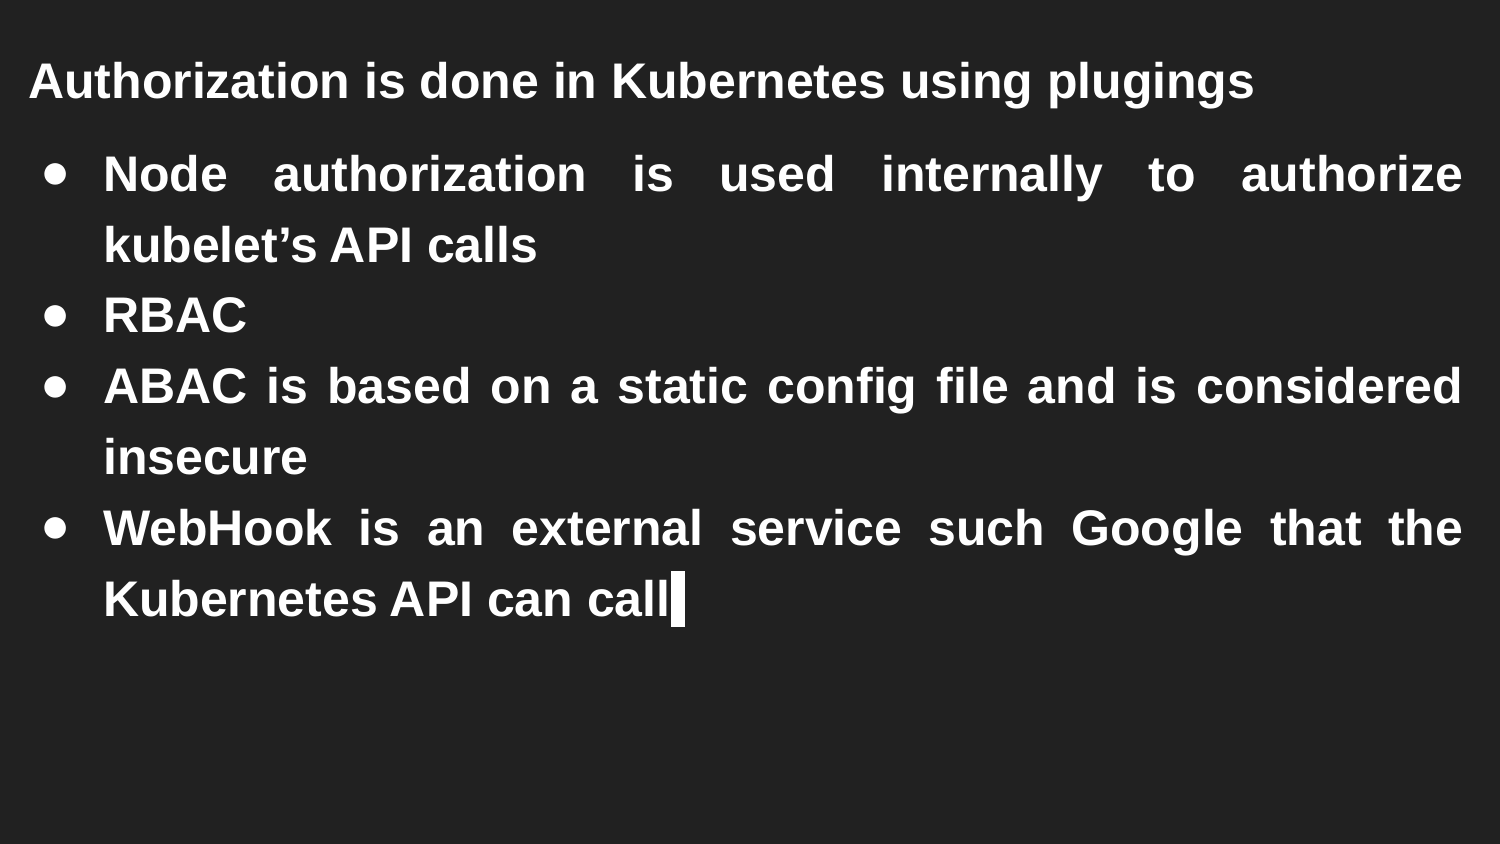

Authorization is done in Kubernetes using plugings
Node authorization is used internally to authorize kubelet’s API calls
RBAC
ABAC is based on a static config file and is considered insecure
WebHook is an external service such Google that the Kubernetes API can call

# Secret